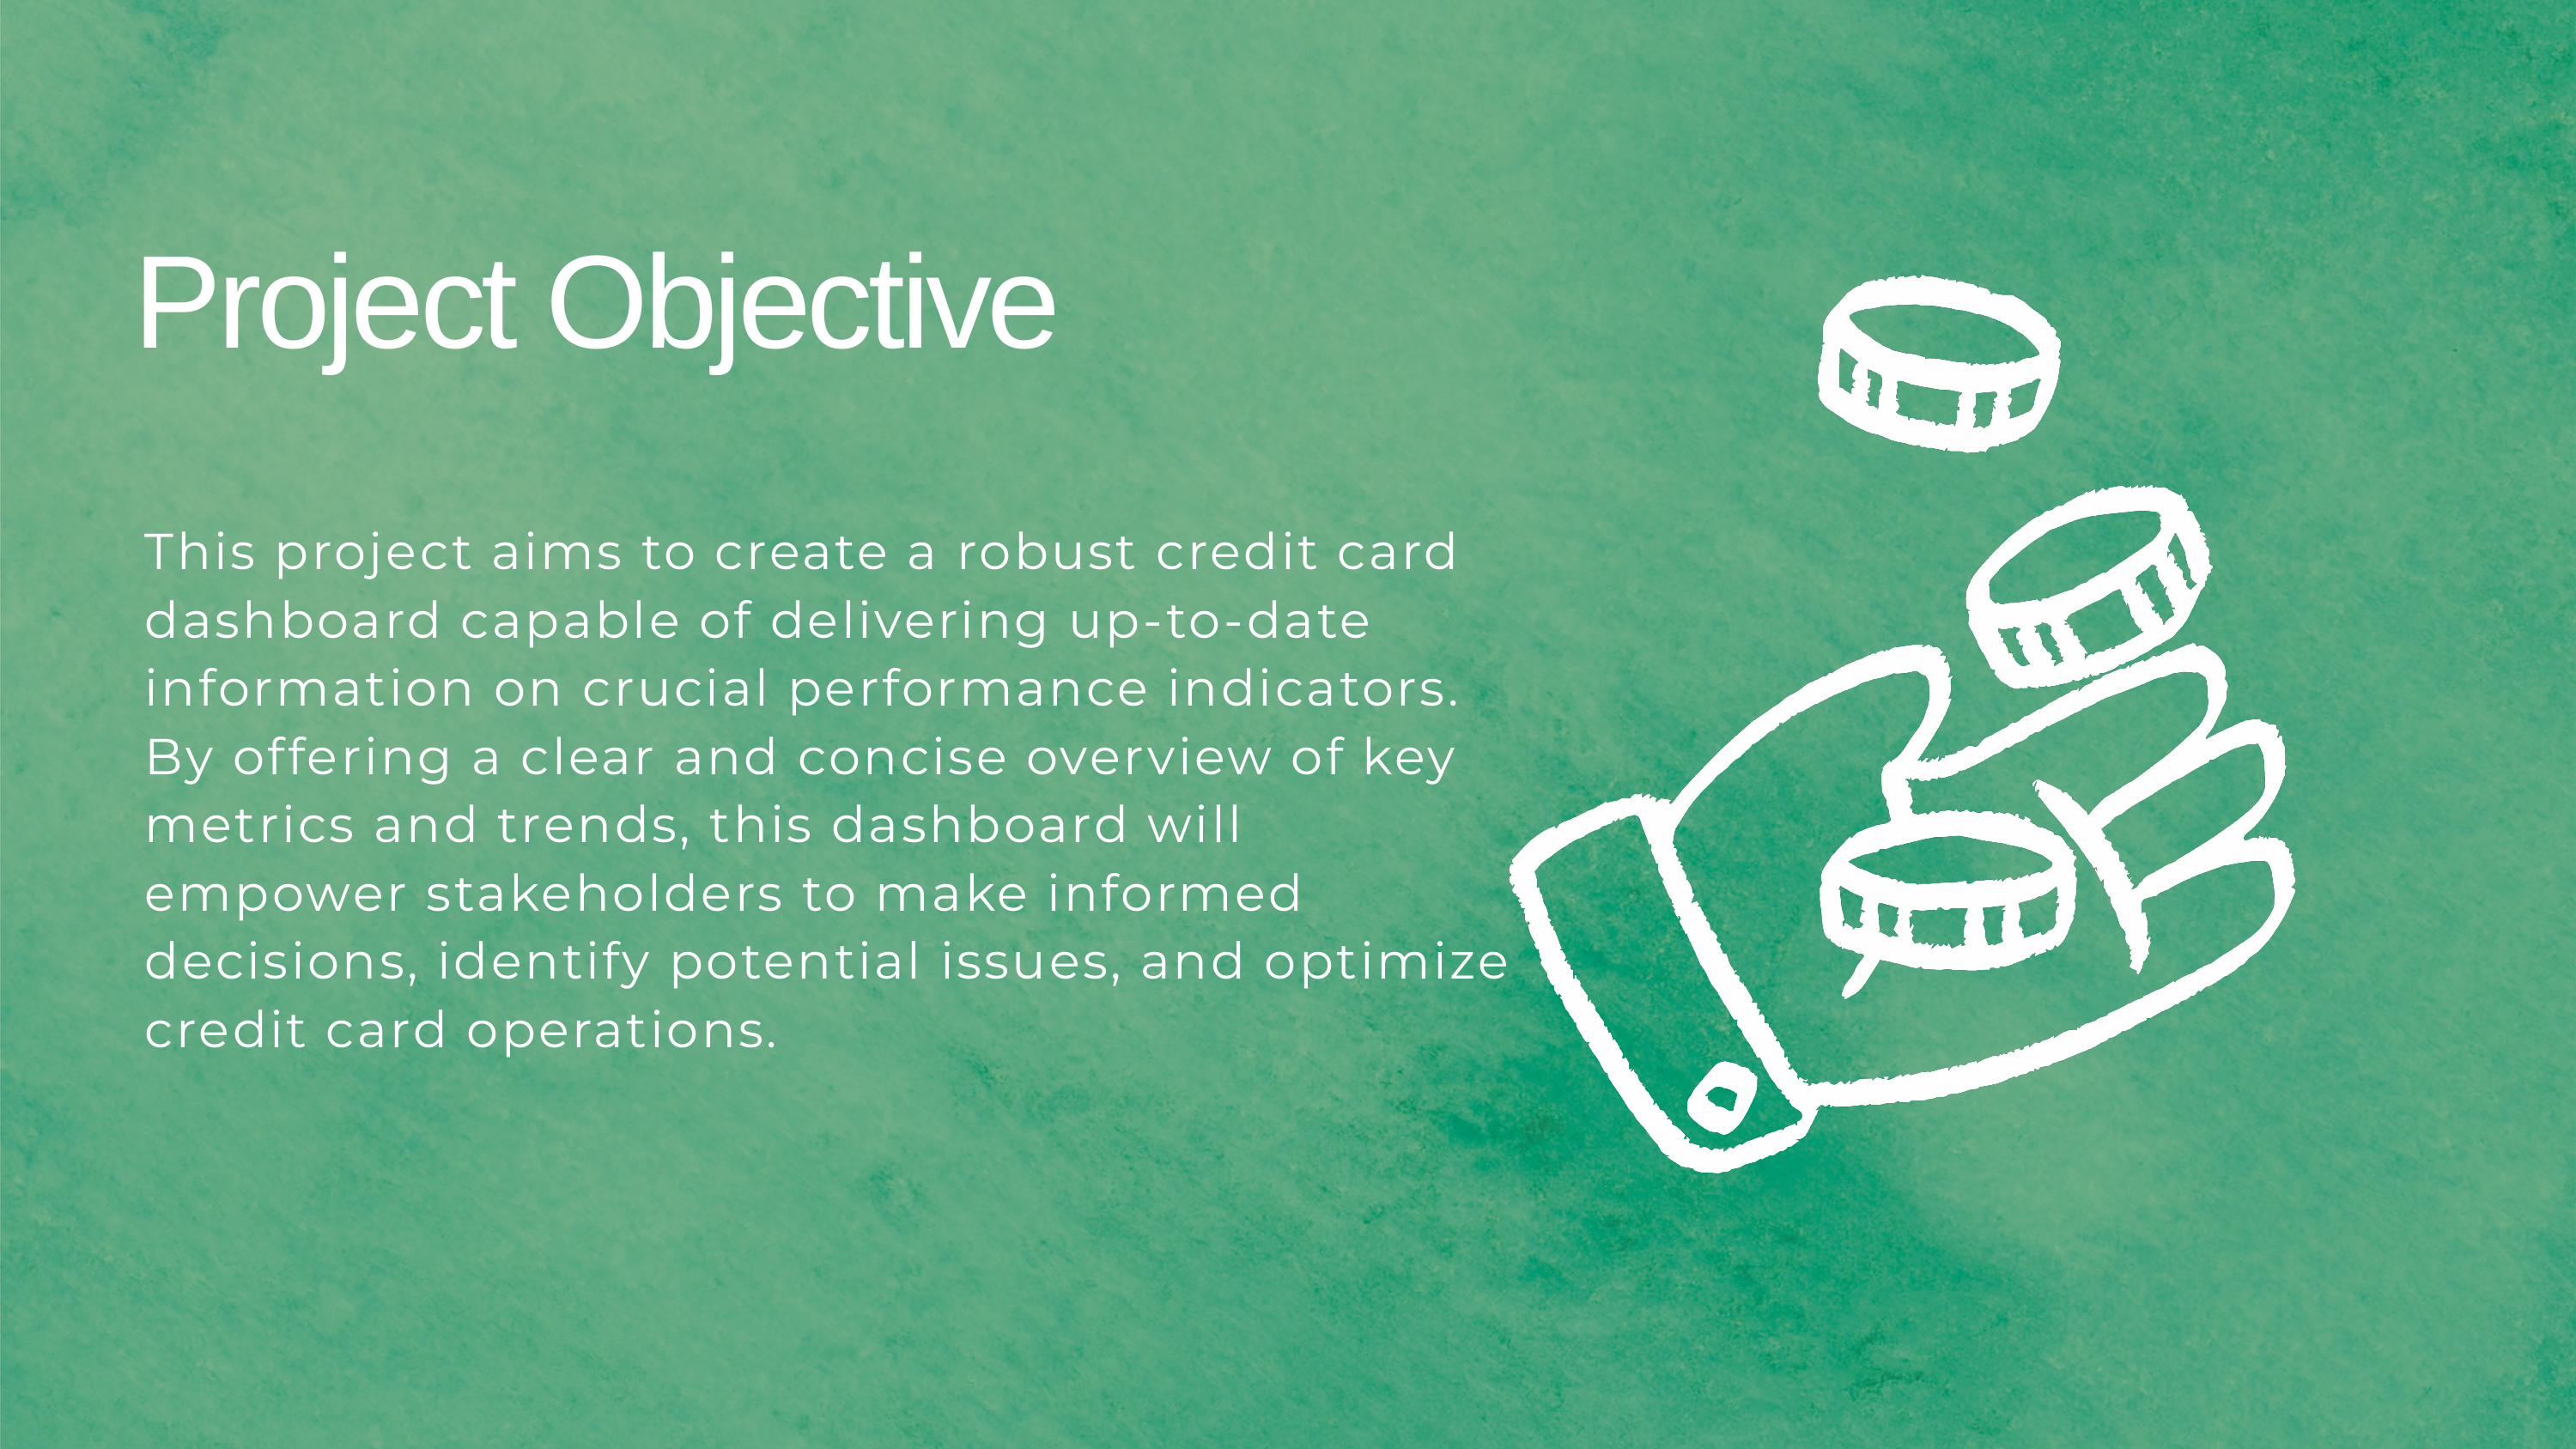

Project Objective

This project aims to create a robust credit card dashboard capable of delivering up-to-date information on crucial performance indicators. By offering a clear and concise overview of key metrics and trends, this dashboard will empower stakeholders to make informed decisions, identify potential issues, and optimize credit card operations.